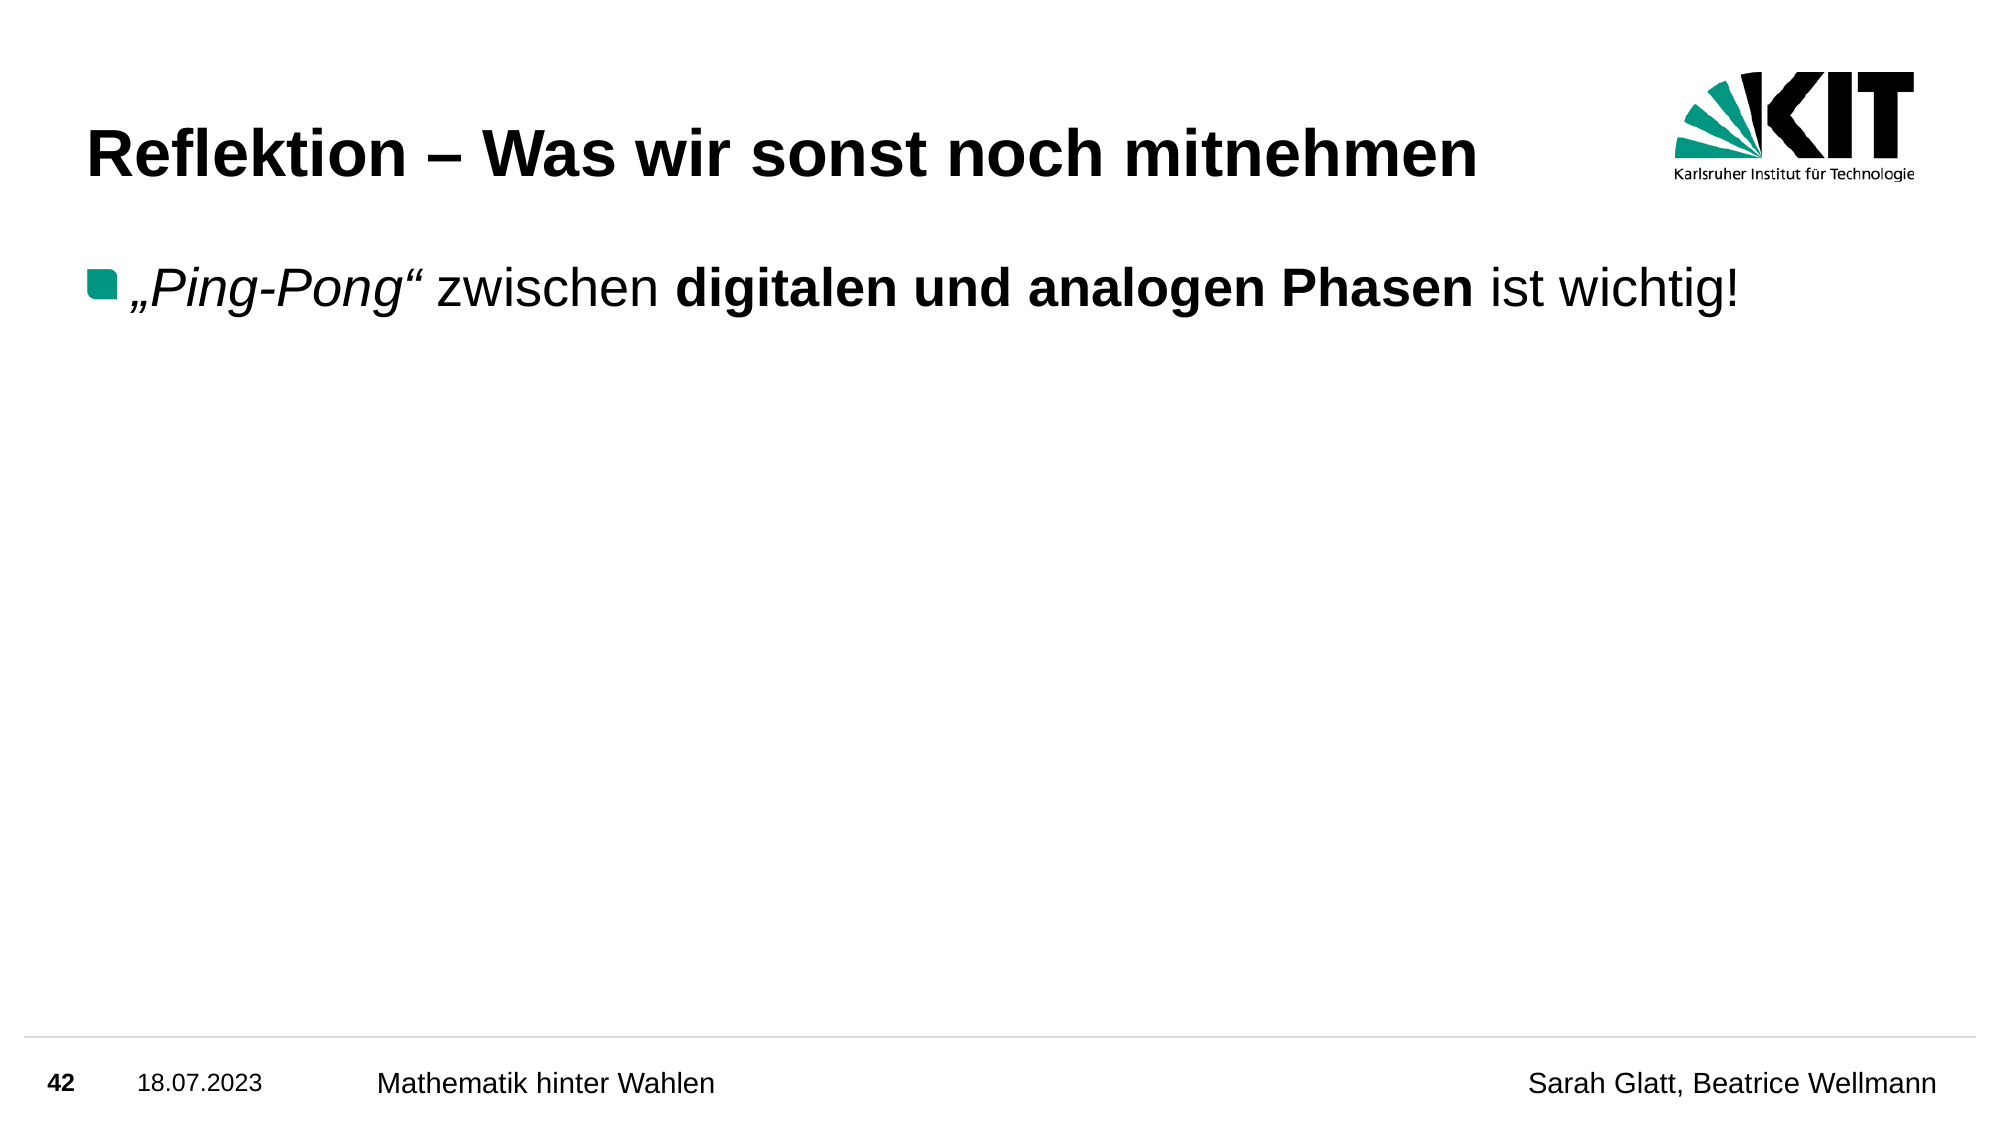

# Reflektion – Was wir sonst noch mitnehmen
„Ping-Pong“ zwischen digitalen und analogen Phasen ist wichtig!

42
18.07.2023
Mathematik hinter Wahlen
Sarah Glatt, Beatrice Wellmann